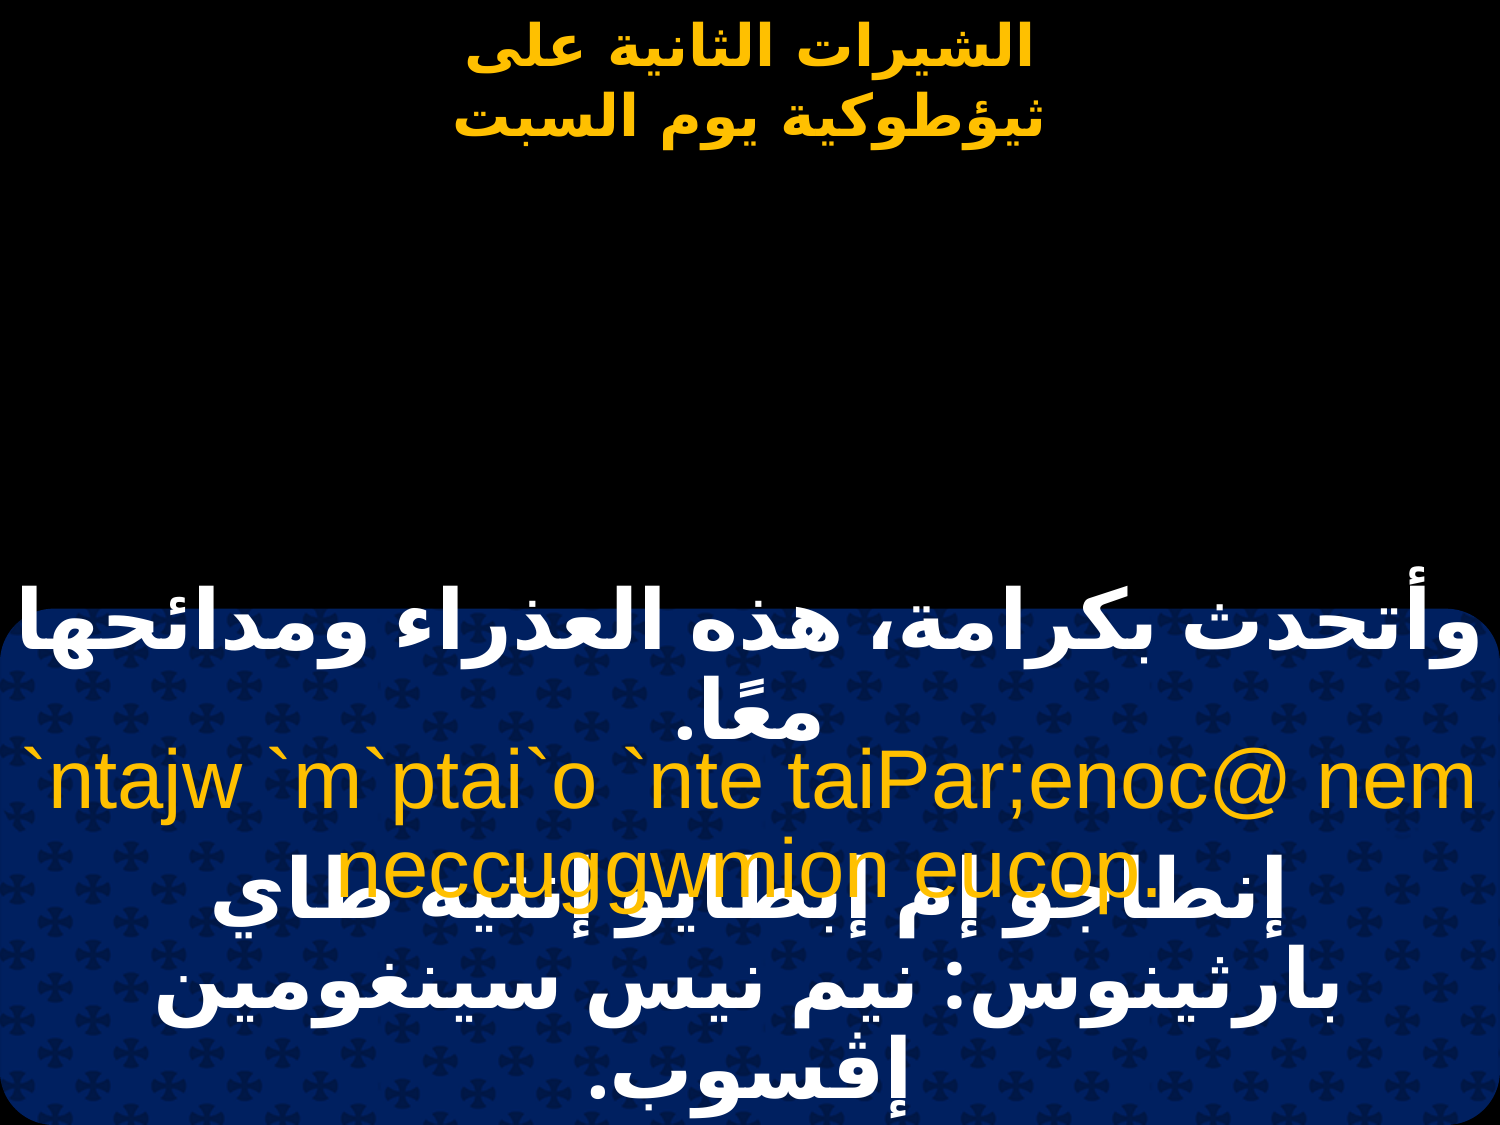

#
وأتحدث بكرامة، هذه العذراء ومدائحها معًا.
`ntajw `m`ptai`o `nte taiPar;enoc@ nem neccuggwmion eucop.
إنطاجو إم إبطايو إنتيه طاي بارثينوس: نيم نيس سينغومين إڤسوب.